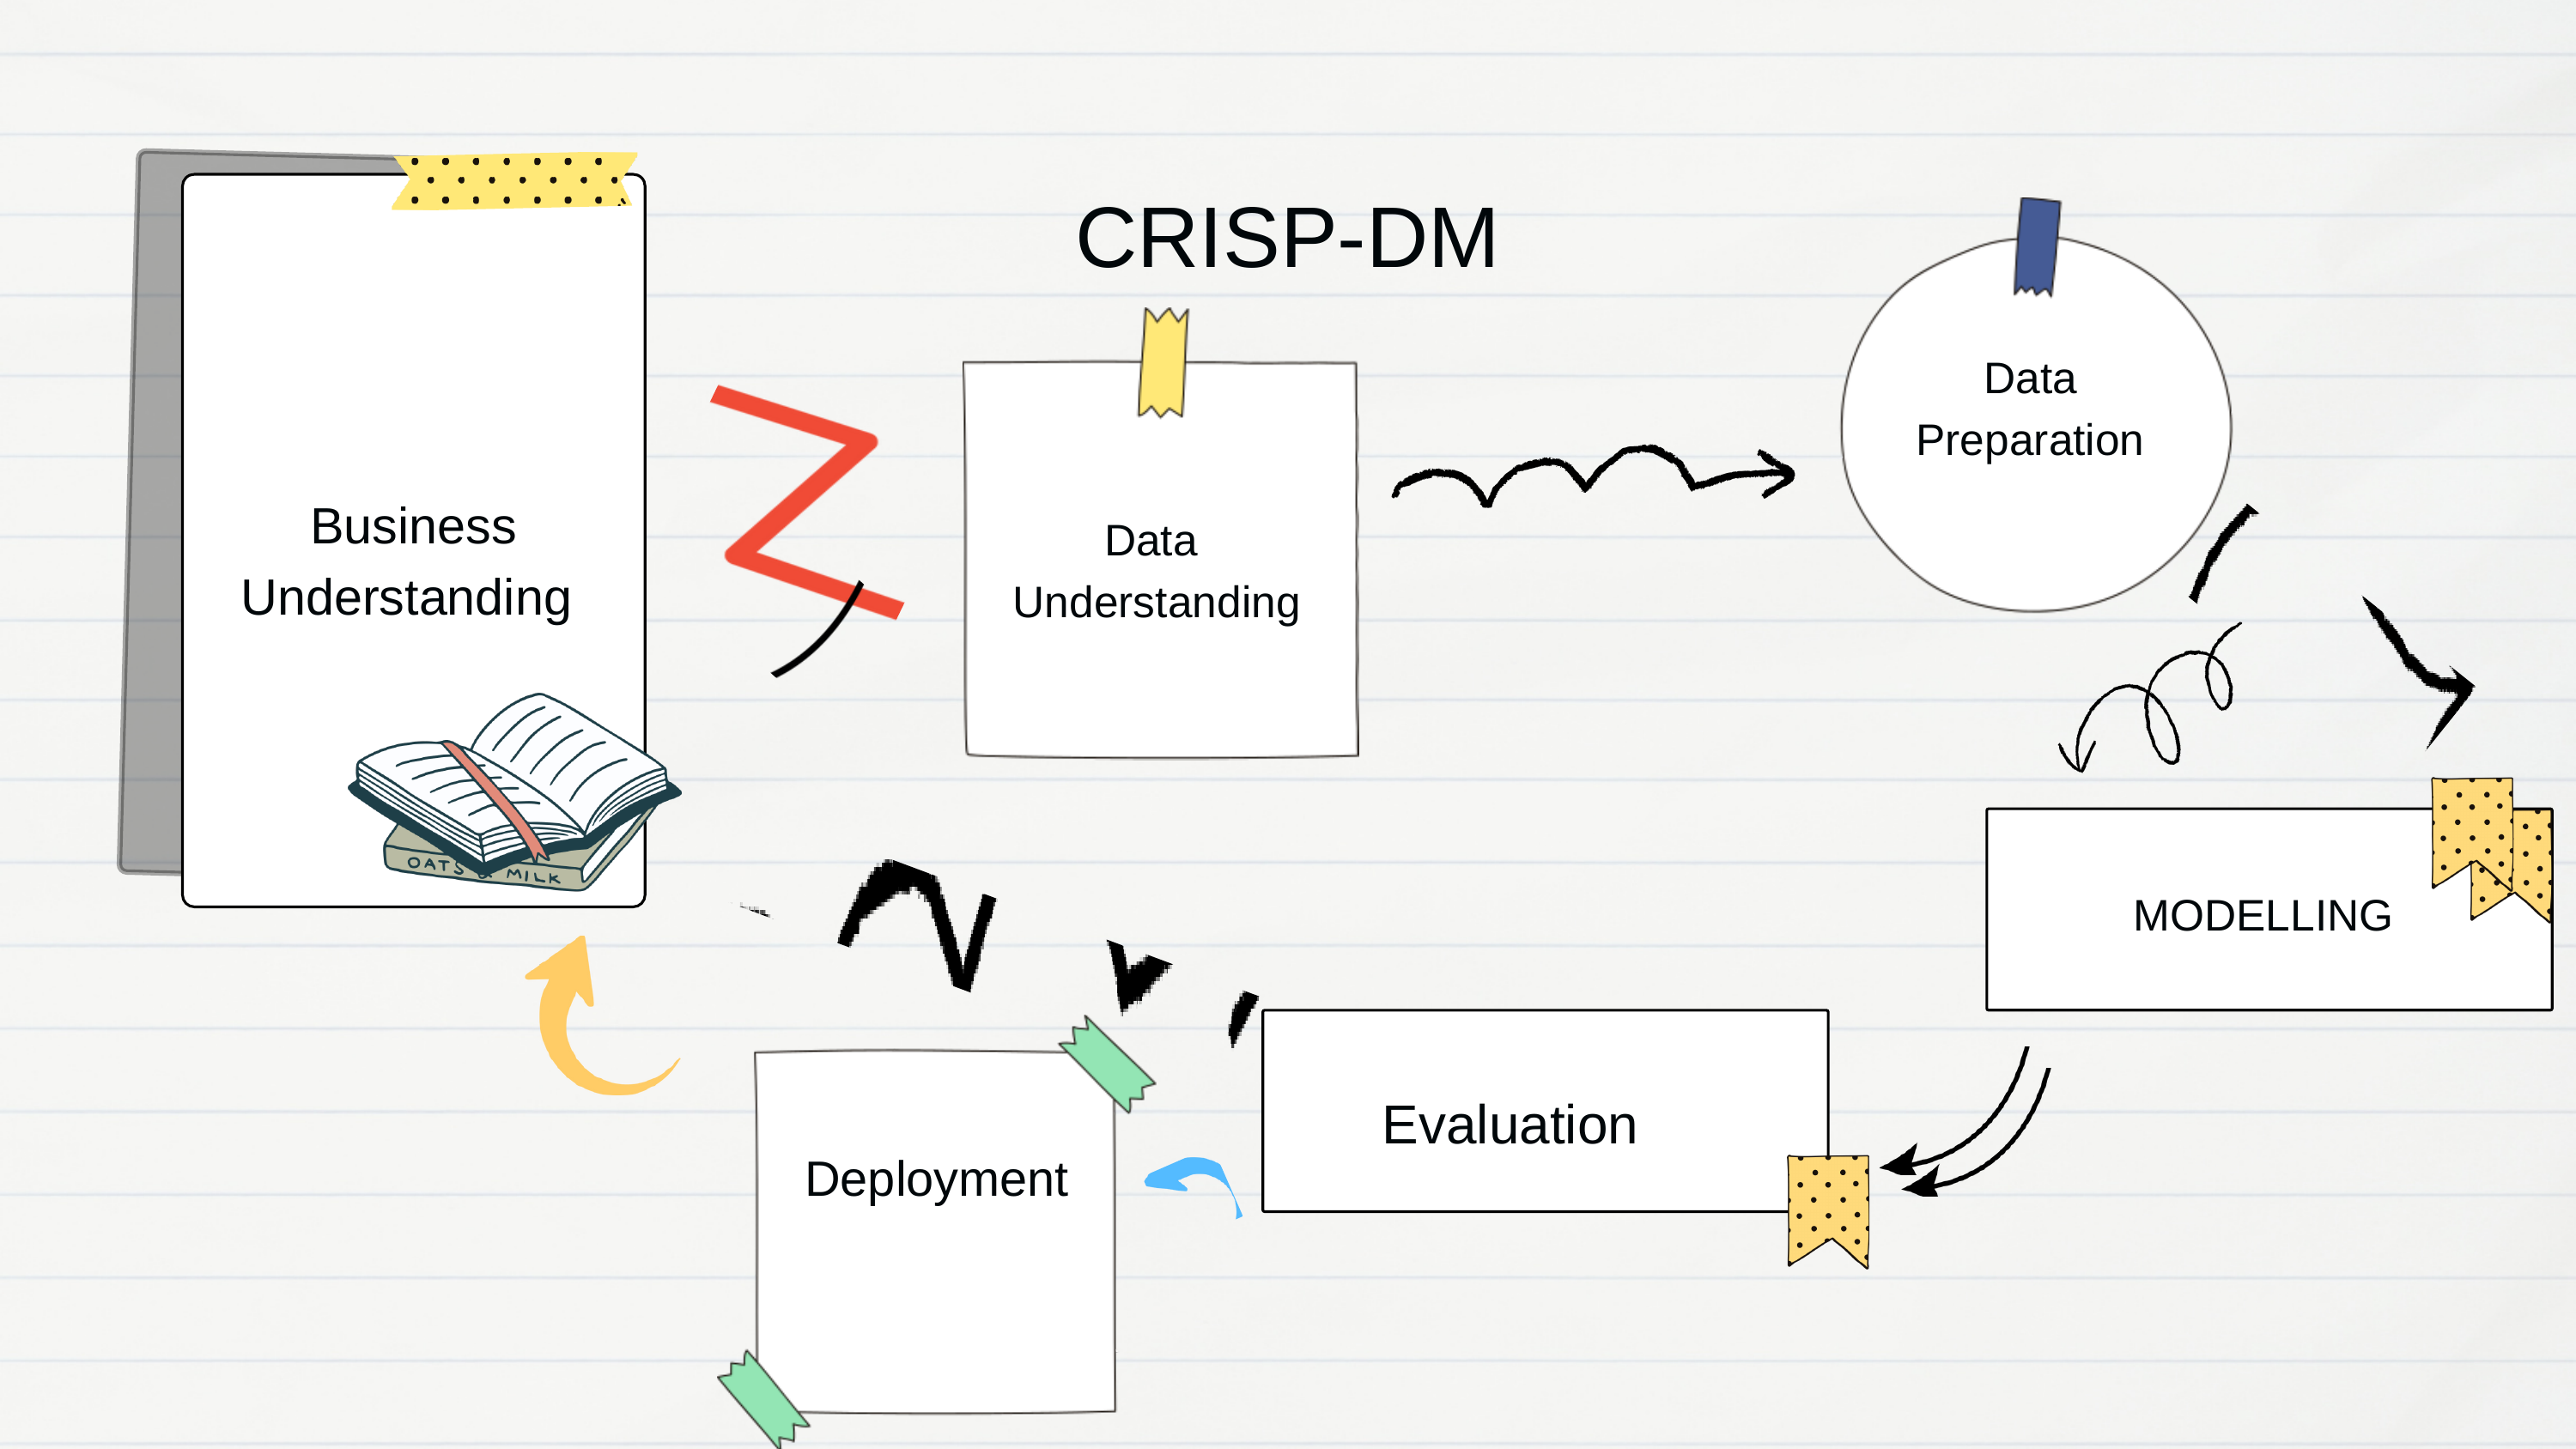

CRISP-DM

Data
Preparation

Business
Understanding
Data  Understanding

MODELLING

Evaluation
 Deployment